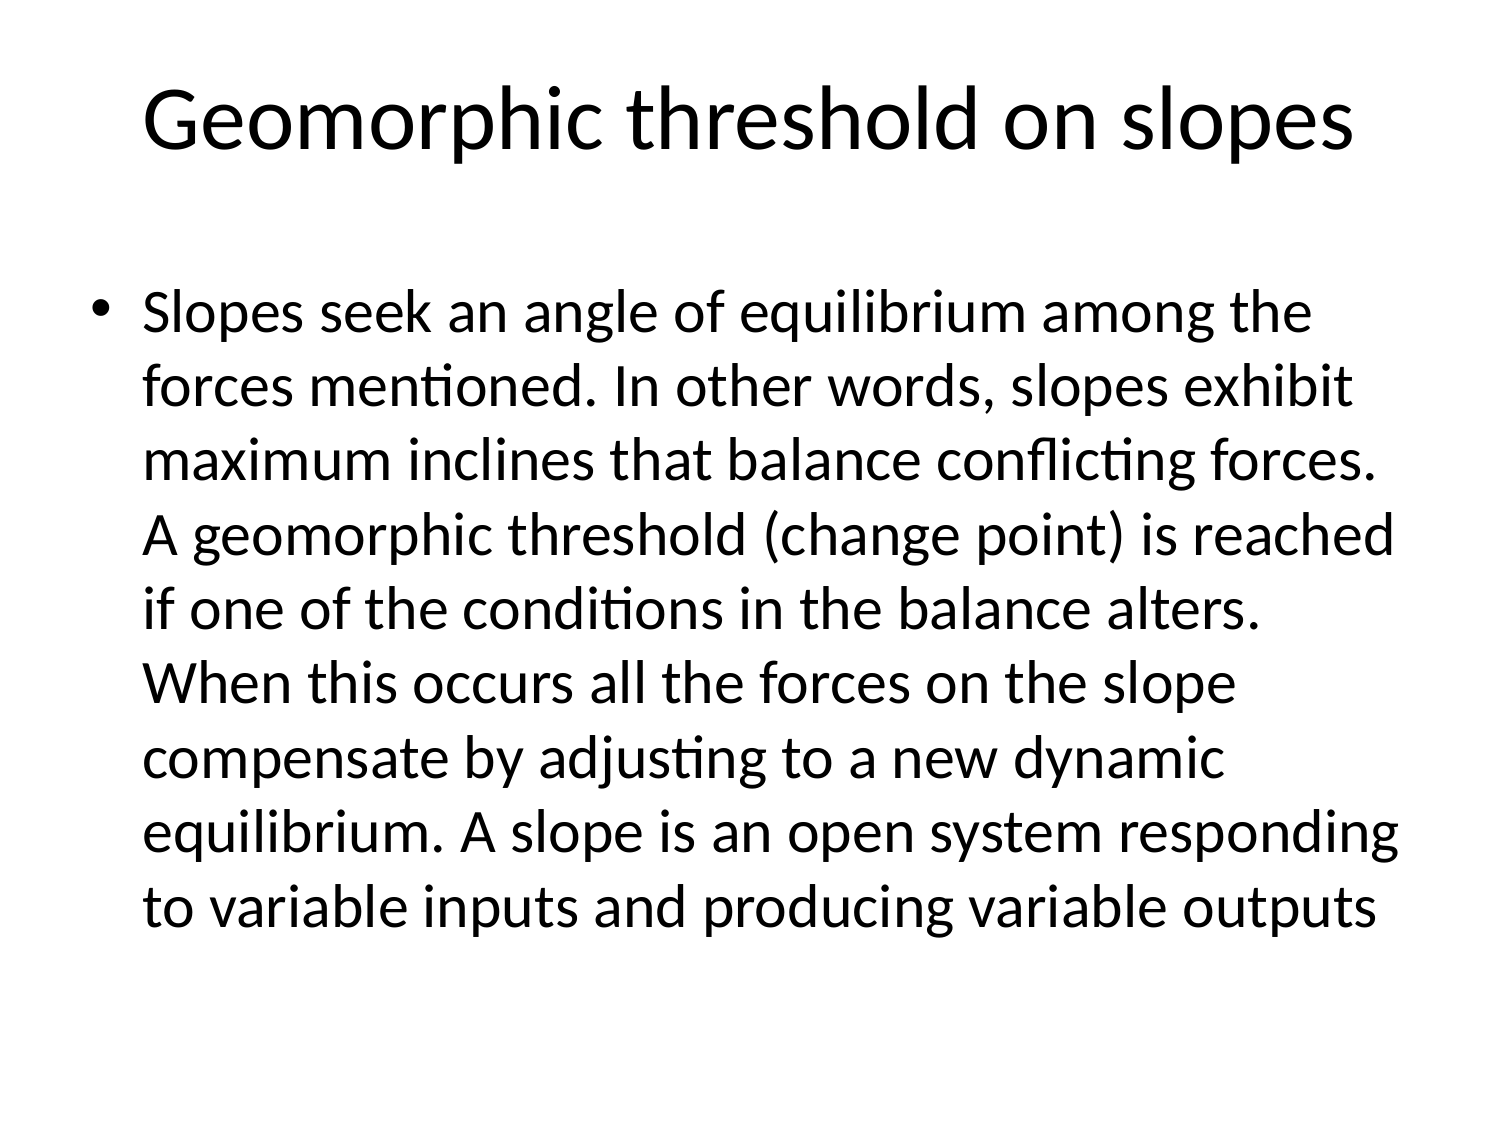

# Geomorphic threshold on slopes
Slopes seek an angle of equilibrium among the forces mentioned. In other words, slopes exhibit maximum inclines that balance conflicting forces. A geomorphic threshold (change point) is reached if one of the conditions in the balance alters. When this occurs all the forces on the slope compensate by adjusting to a new dynamic equilibrium. A slope is an open system responding to variable inputs and producing variable outputs